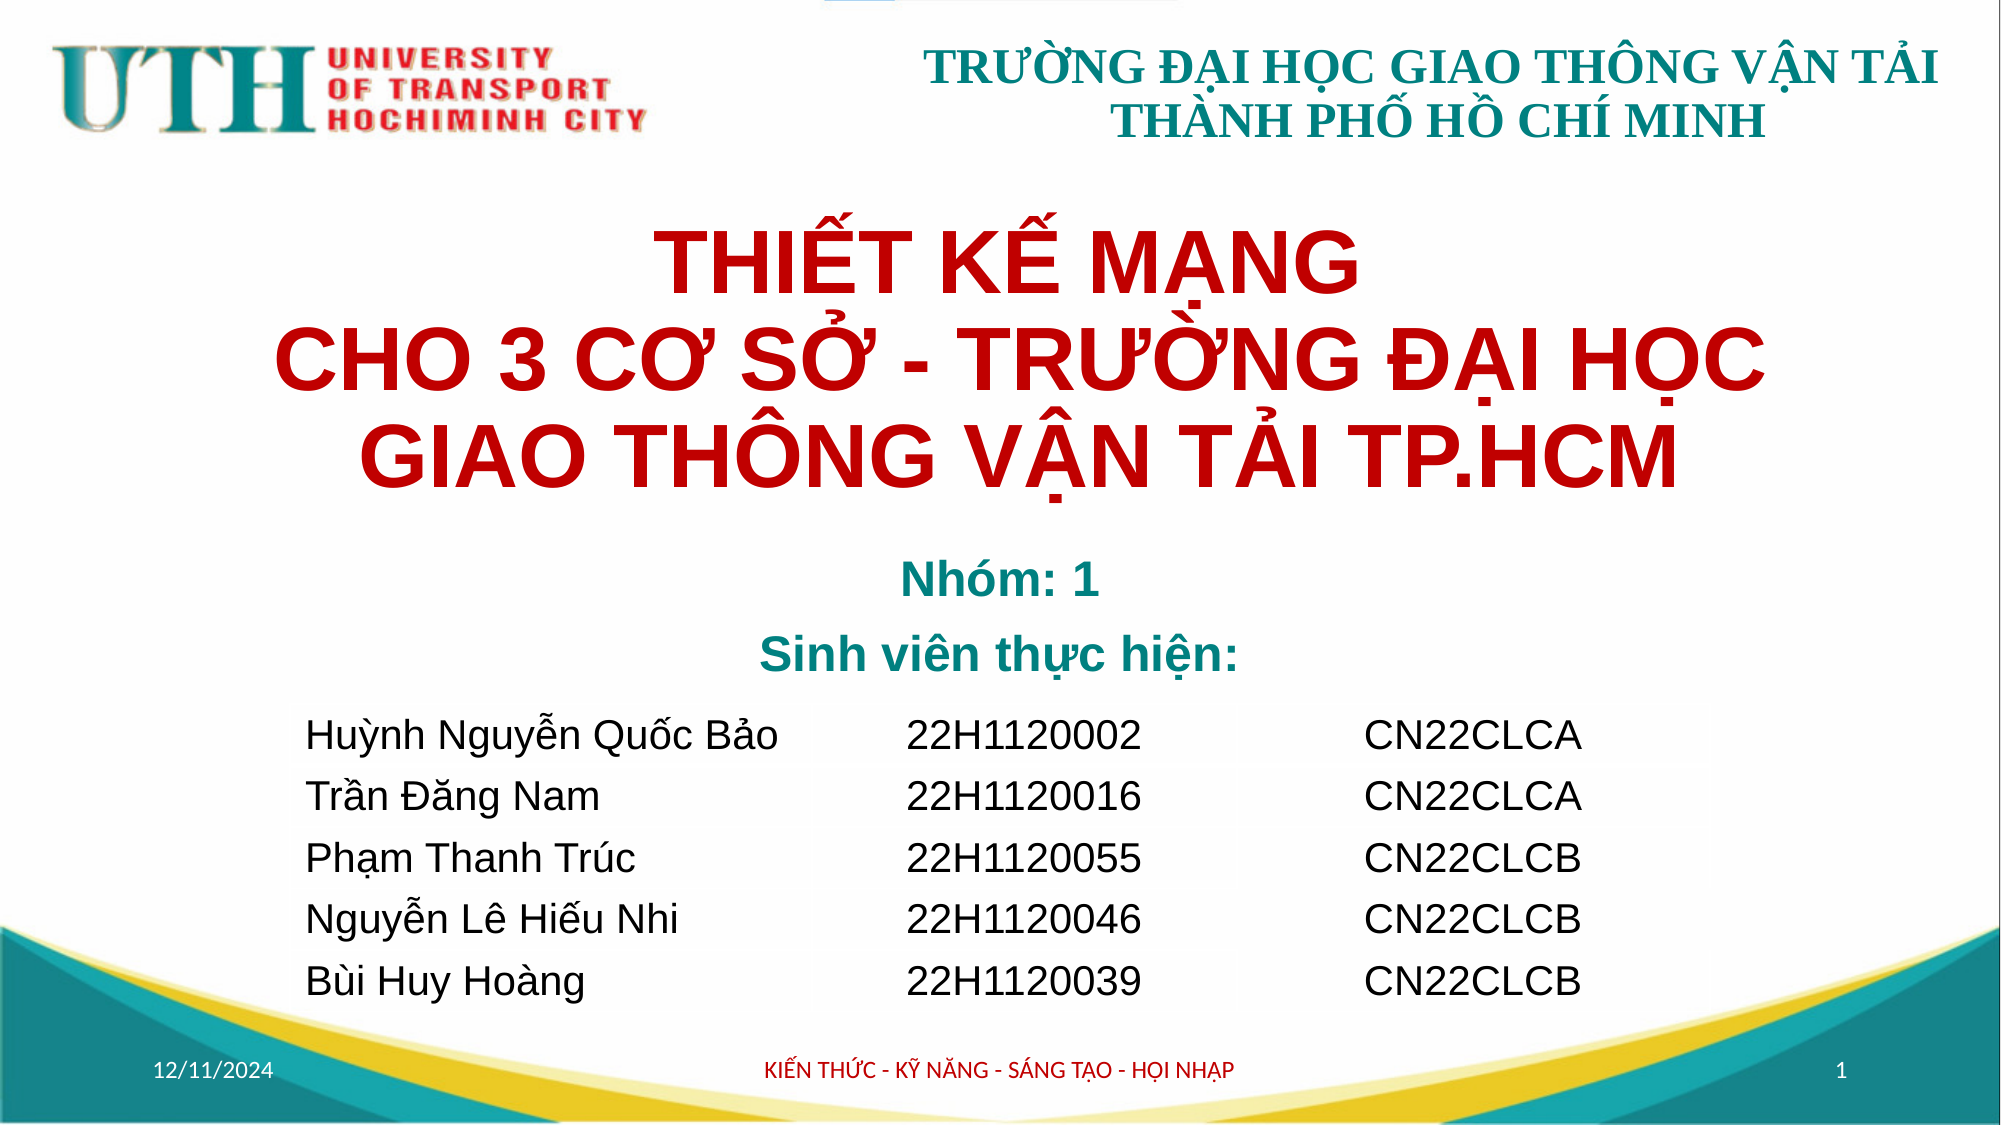

# THIẾT KẾ MẠNG CHO 3 CƠ SỞ - TRƯỜNG ĐẠI HỌC GIAO THÔNG VẬN TẢI TP.HCM
Nhóm: 1
Sinh viên thực hiện:

| Huỳnh Nguyễn Quốc Bảo | 22H1120002 | CN22CLCA |
| --- | --- | --- |
| Trần Đăng Nam | 22H1120016 | CN22CLCA |
| Phạm Thanh Trúc | 22H1120055 | CN22CLCB |
| Nguyễn Lê Hiếu Nhi | 22H1120046 | CN22CLCB |
| Bùi Huy Hoàng | 22H1120039 | CN22CLCB |
12/11/2024
KIẾN THỨC - KỸ NĂNG - SÁNG TẠO - HỘI NHẬP
1